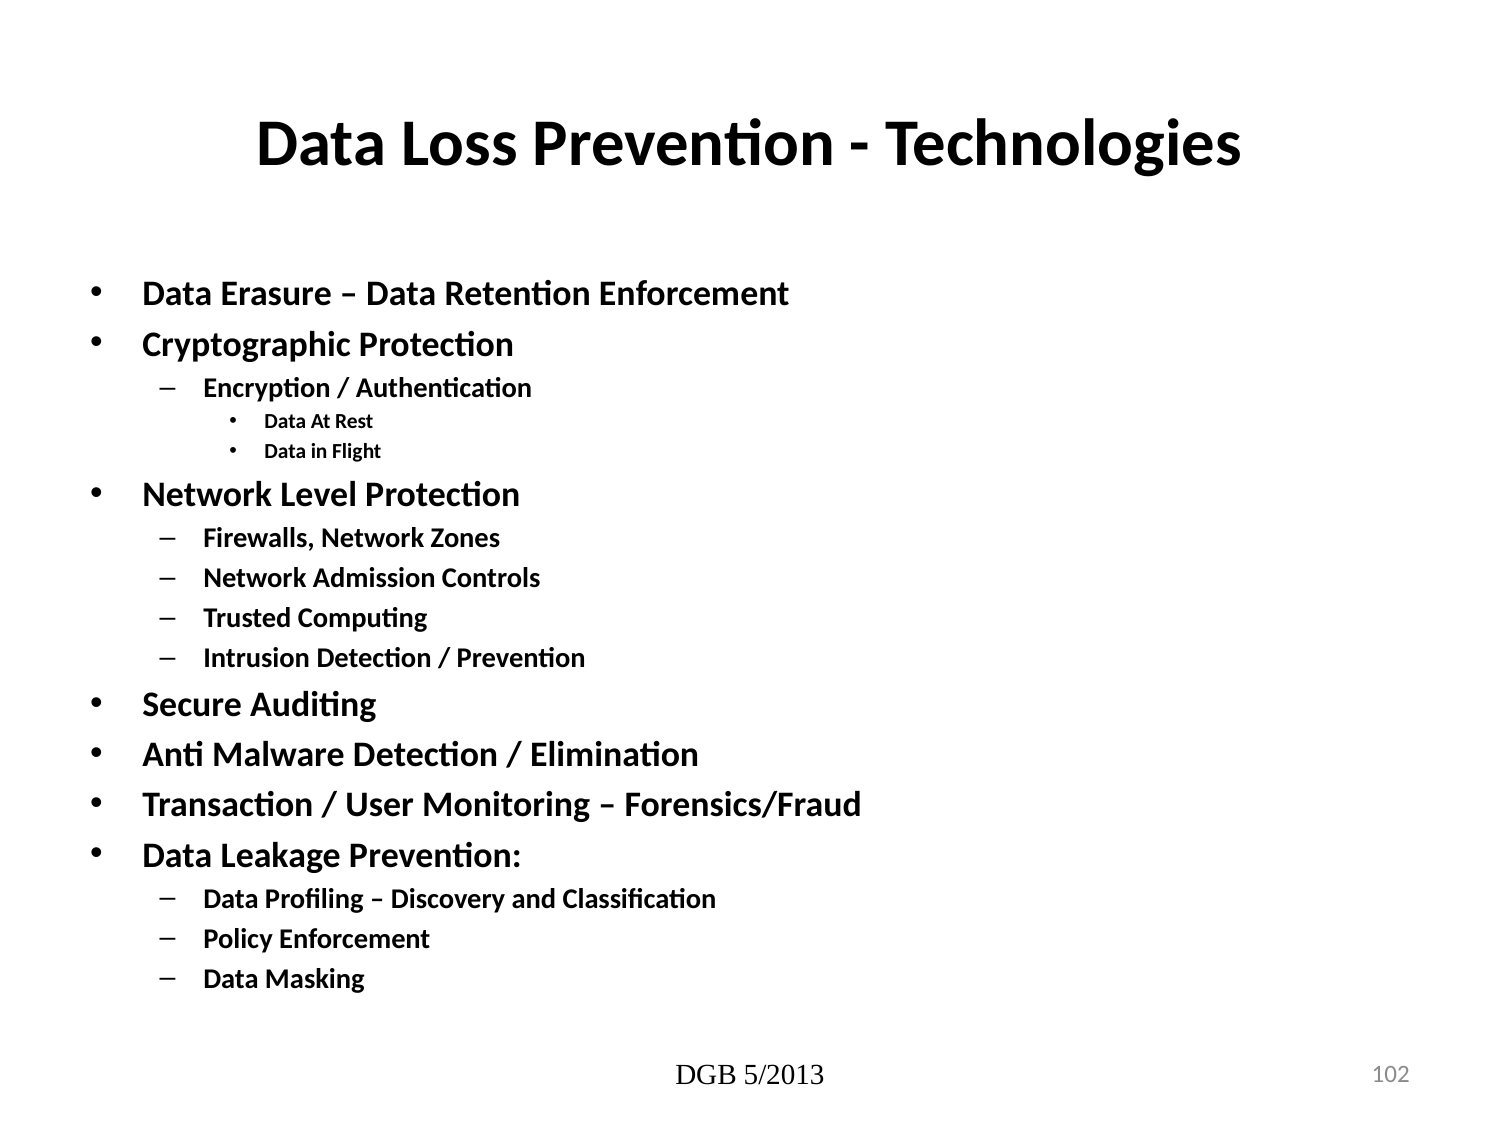

# Data Loss Prevention - Technologies
Data Erasure – Data Retention Enforcement
Cryptographic Protection
Encryption / Authentication
Data At Rest
Data in Flight
Network Level Protection
Firewalls, Network Zones
Network Admission Controls
Trusted Computing
Intrusion Detection / Prevention
Secure Auditing
Anti Malware Detection / Elimination
Transaction / User Monitoring – Forensics/Fraud
Data Leakage Prevention:
Data Profiling – Discovery and Classification
Policy Enforcement
Data Masking
DGB 5/2013
102